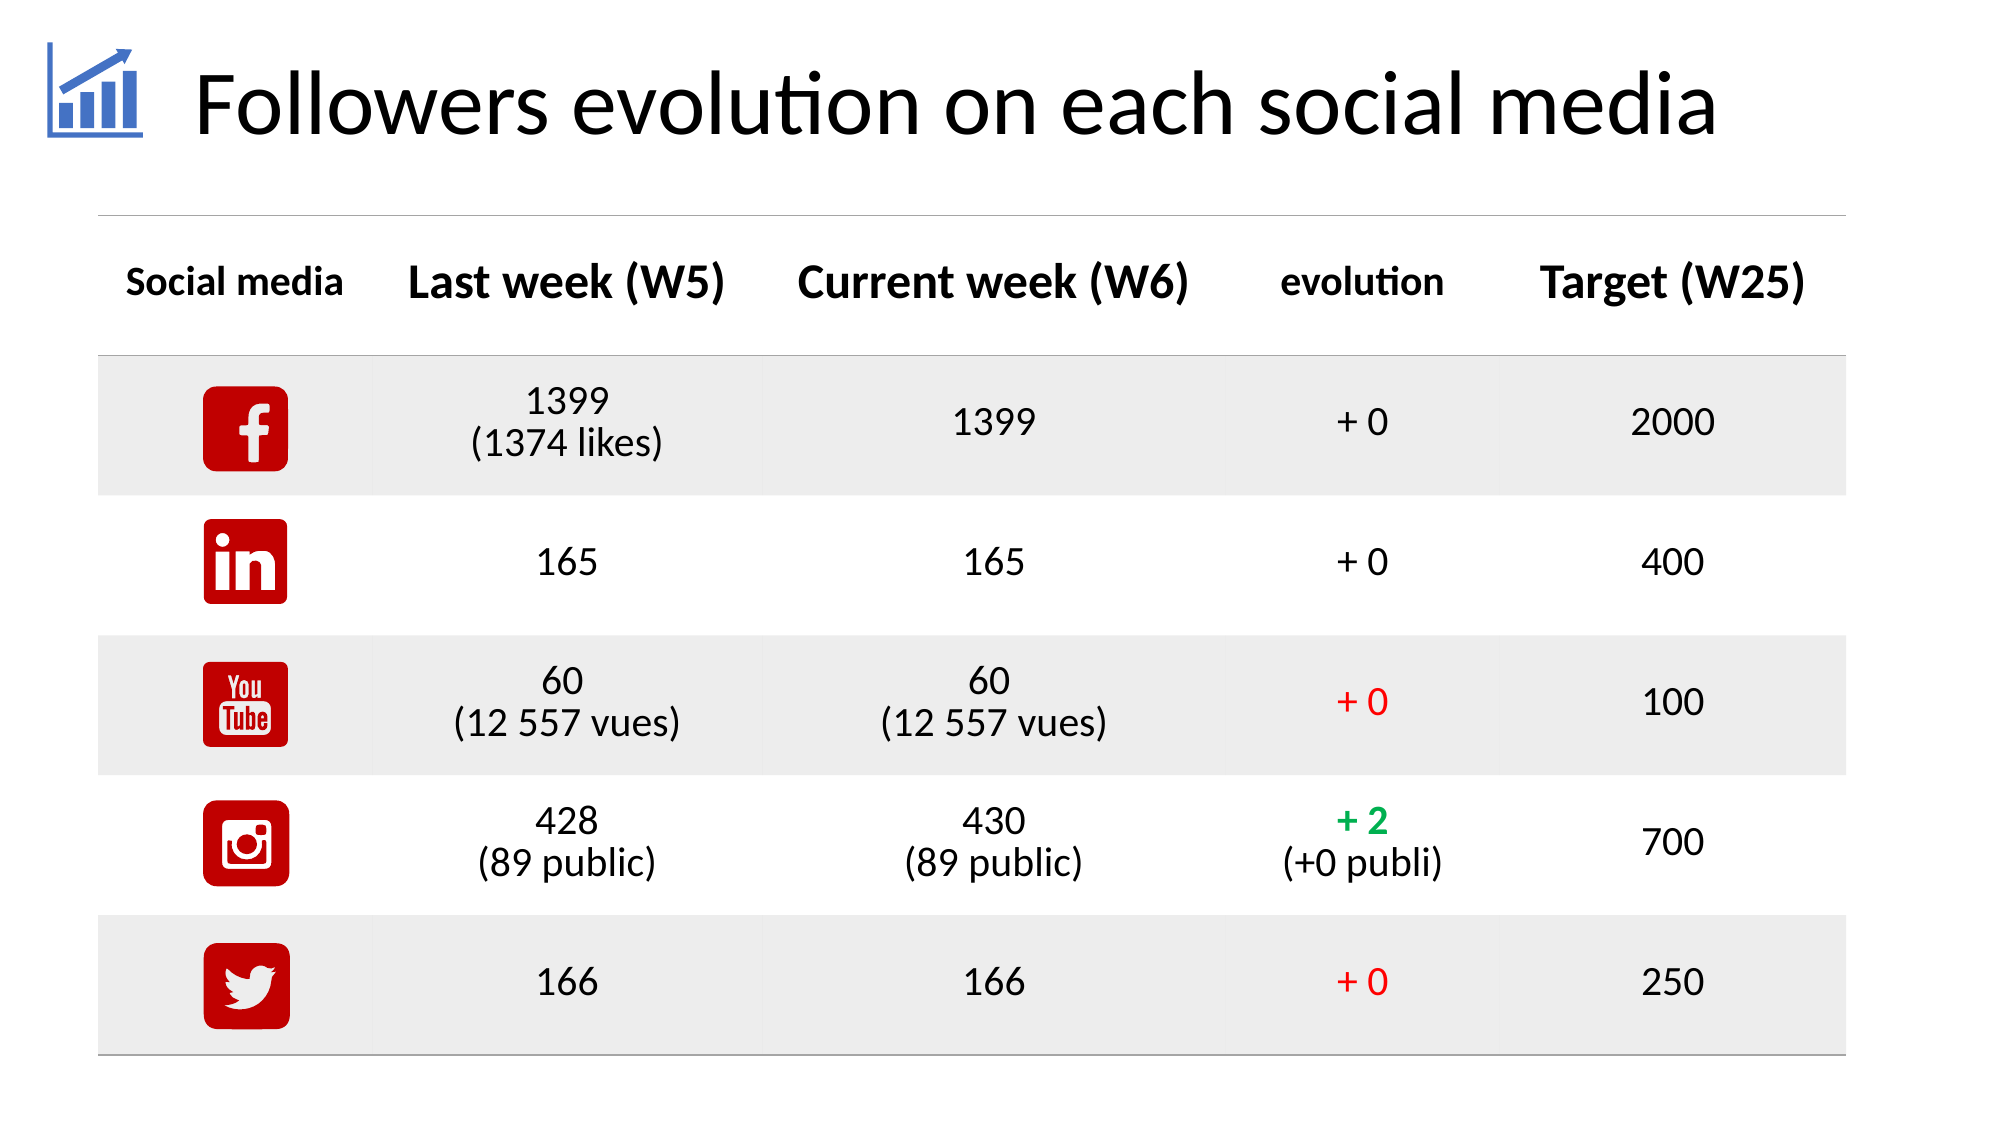

# Followers evolution on each social media

| Social media | Last week (W5) | Current week (W6) | evolution | Target (W25) |
| --- | --- | --- | --- | --- |
|  | 1399 (1374 likes) | 1399 | + 0 | 2000 |
|  | 165 | 165 | + 0 | 400 |
|  | 60 (12 557 vues) | 60 (12 557 vues) | + 0 | 100 |
|  | 428 (89 public) | 430 (89 public) | + 2 (+0 publi) | 700 |
|  | 166 | 166 | + 0 | 250 |